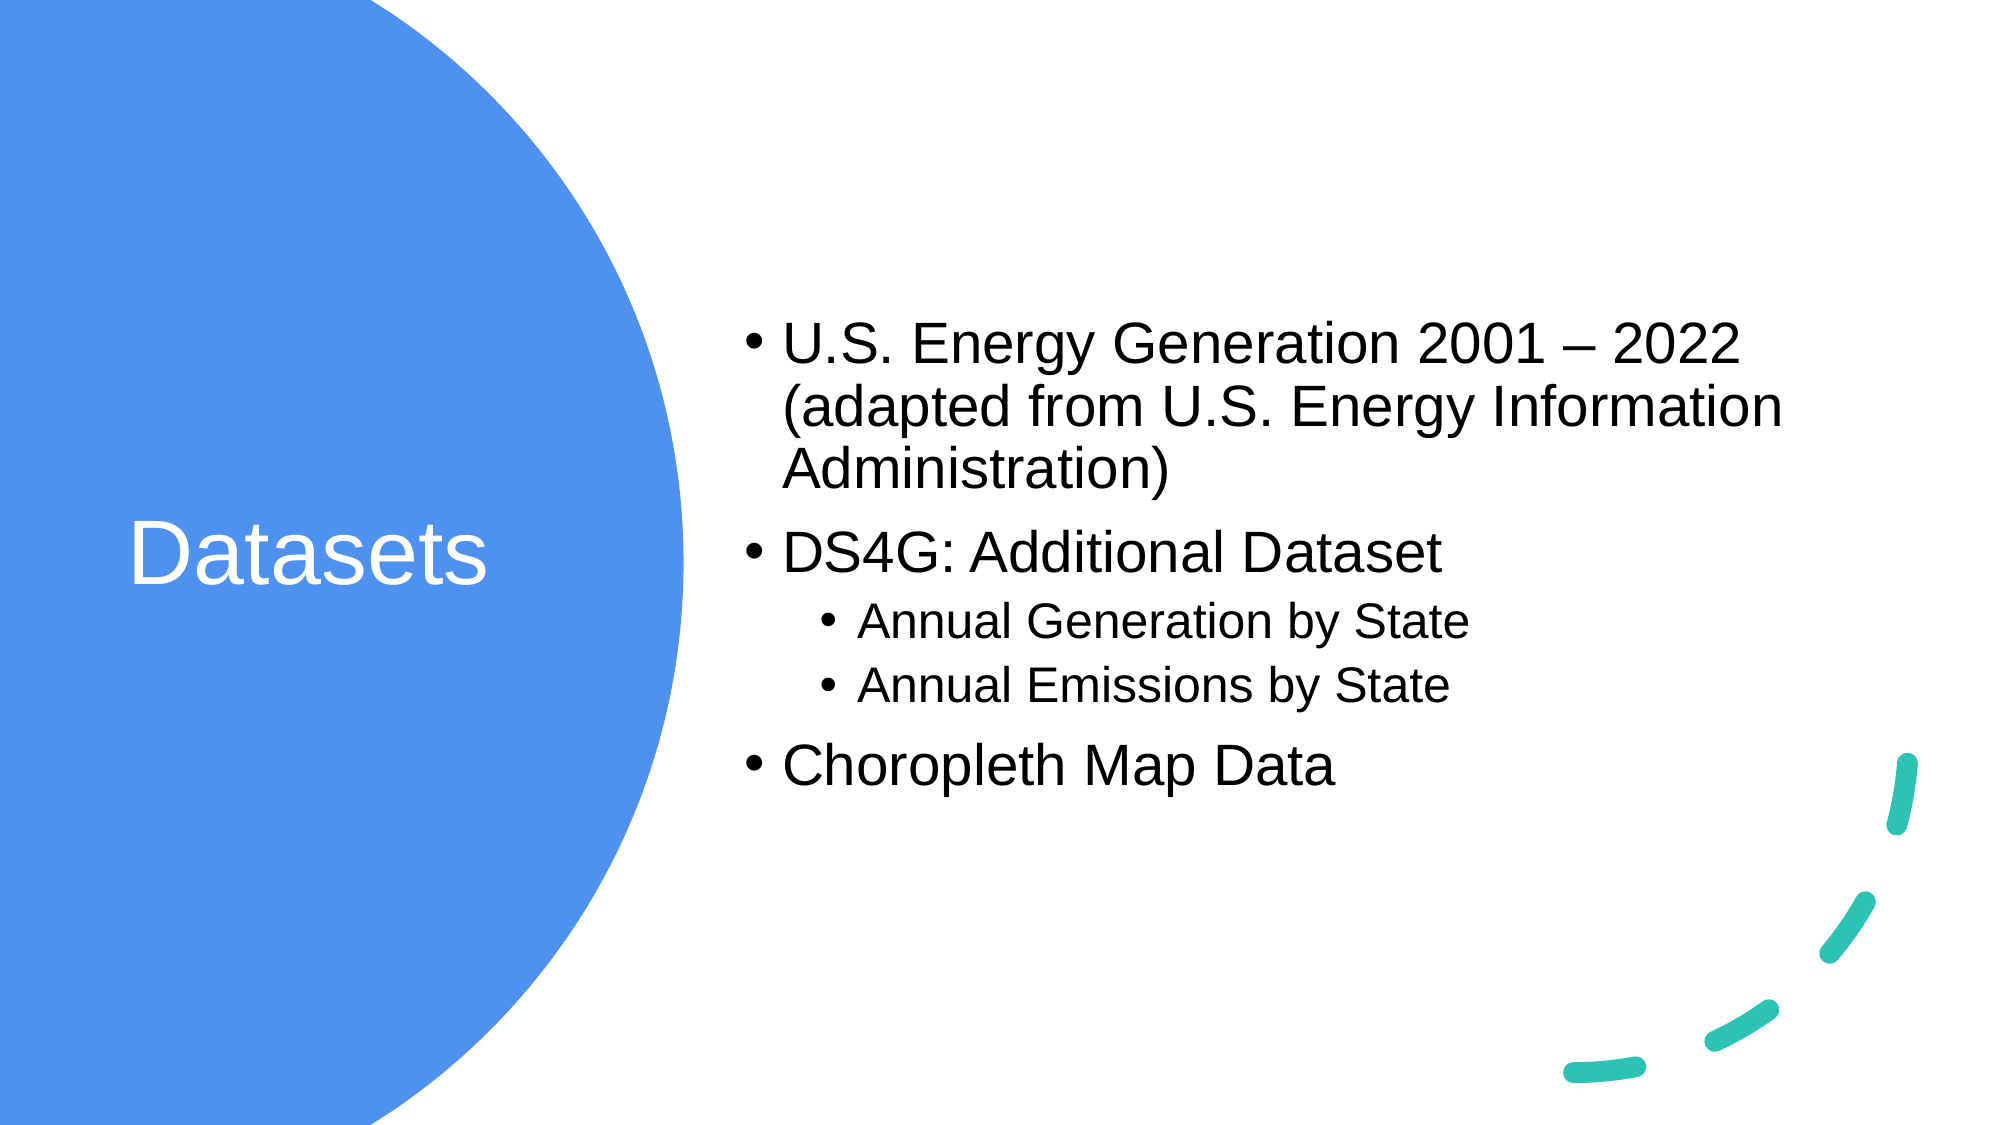

U.S. Energy Generation 2001 – 2022 (adapted from U.S. Energy Information Administration)
DS4G: Additional Dataset
Annual Generation by State
Annual Emissions by State
Choropleth Map Data
# Datasets